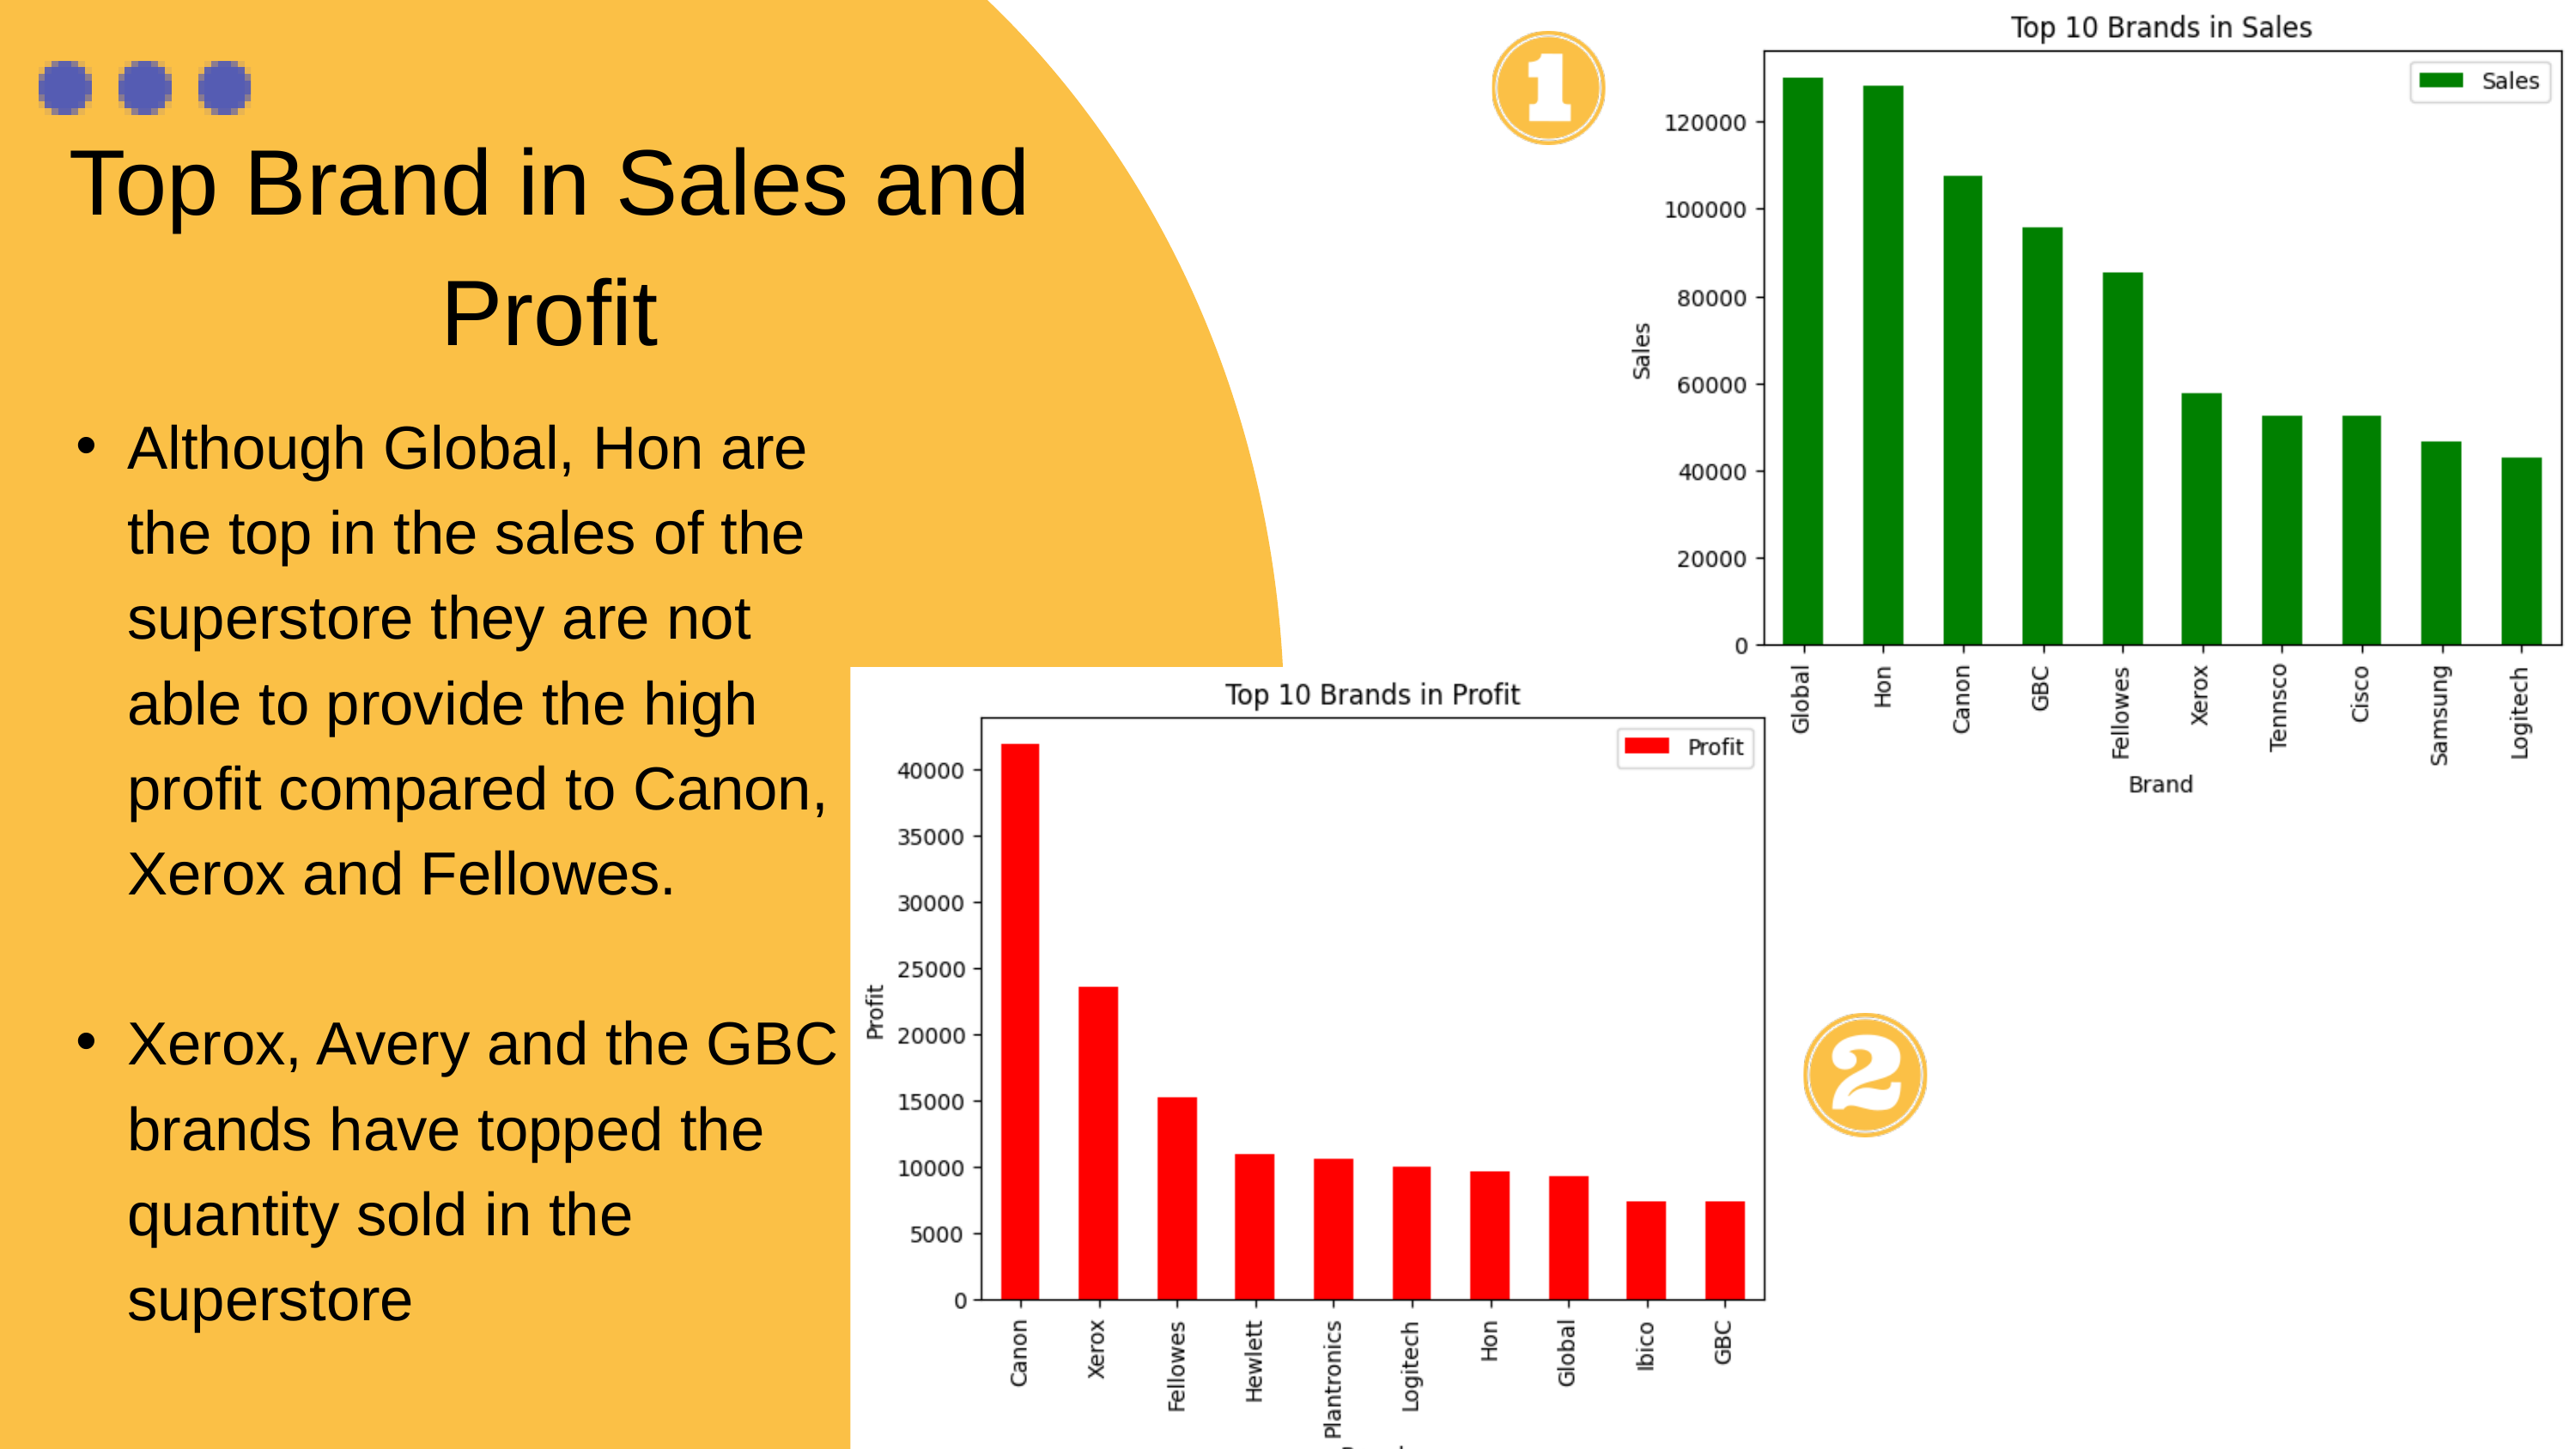

Top Brand in Sales and Profit
Although Global, Hon are the top in the sales of the superstore they are not able to provide the high profit compared to Canon, Xerox and Fellowes.

Xerox, Avery and the GBC brands have topped the quantity sold in the superstore